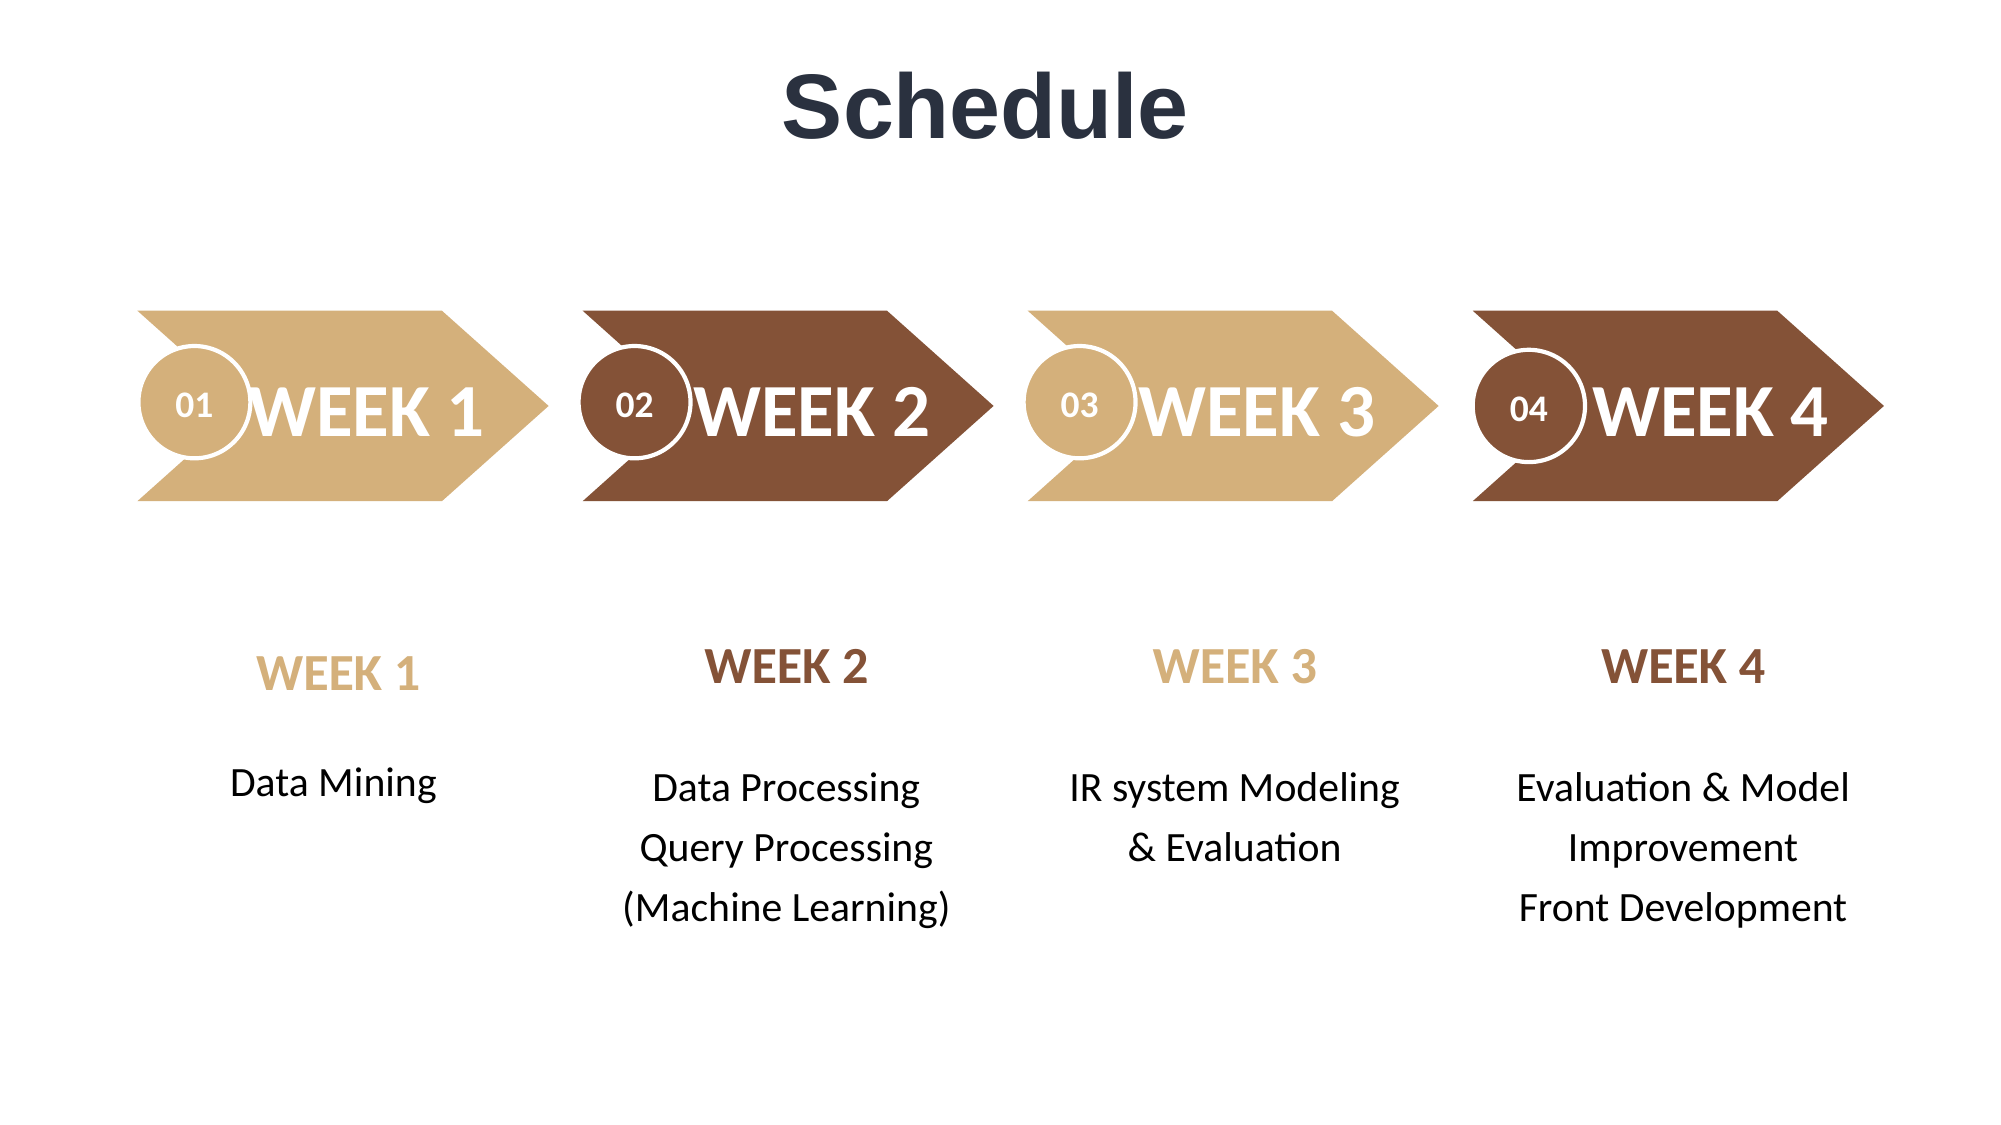

Schedule
WEEK 1
01
WEEK 2
02
WEEK 3
03
 WEEK 4
04
WEEK 2
Data Processing
Query Processing
(Machine Learning)
WEEK 3
IR system Modeling
& Evaluation
WEEK 4
Evaluation & Model Improvement
Front Development
WEEK 1
Data Mining